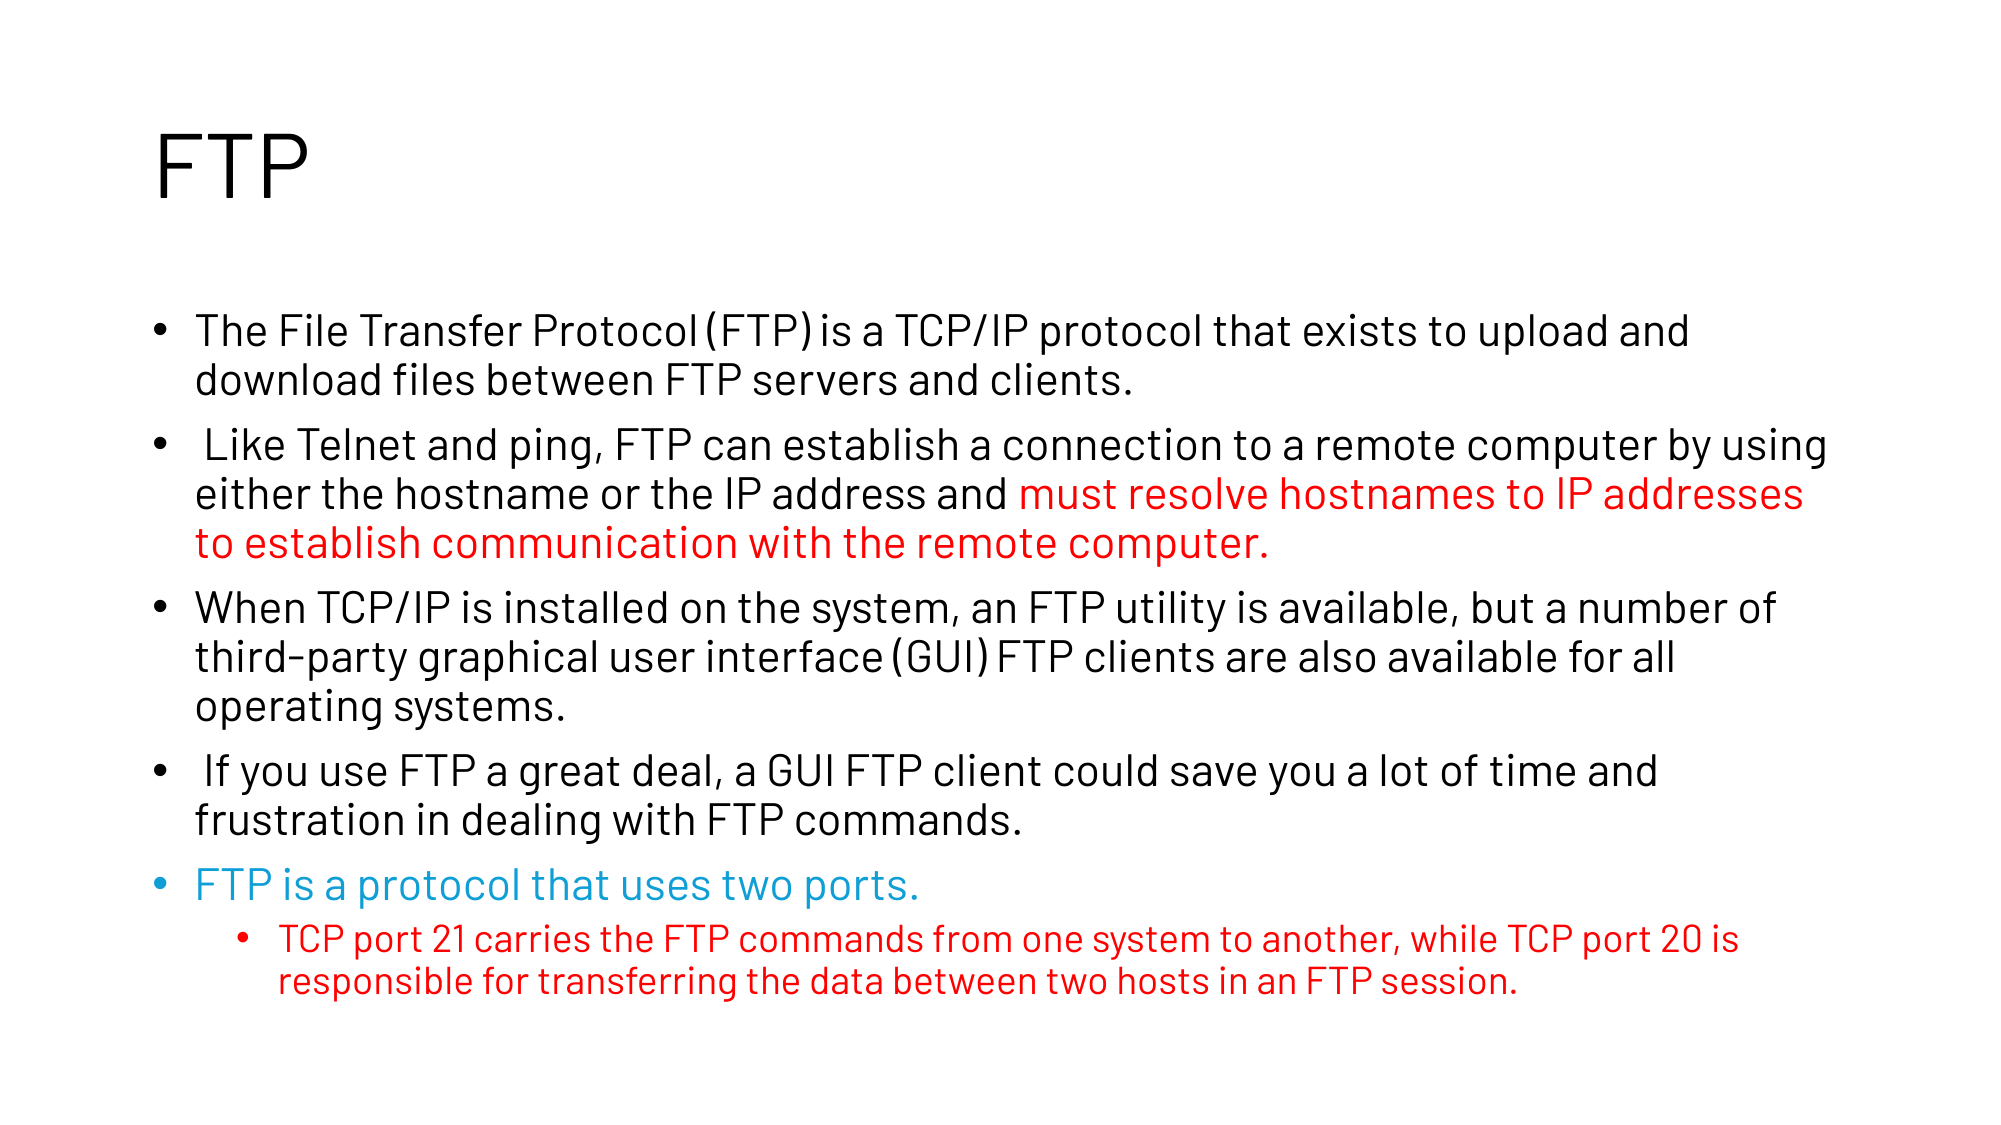

# FTP
The File Transfer Protocol (FTP) is a TCP/IP protocol that exists to upload and download files between FTP servers and clients.
 Like Telnet and ping, FTP can establish a connection to a remote computer by using either the hostname or the IP address and must resolve hostnames to IP addresses to establish communication with the remote computer.
When TCP/IP is installed on the system, an FTP utility is available, but a number of third-party graphical user interface (GUI) FTP clients are also available for all operating systems.
 If you use FTP a great deal, a GUI FTP client could save you a lot of time and frustration in dealing with FTP commands.
FTP is a protocol that uses two ports.
TCP port 21 carries the FTP commands from one system to another, while TCP port 20 is responsible for transferring the data between two hosts in an FTP session.